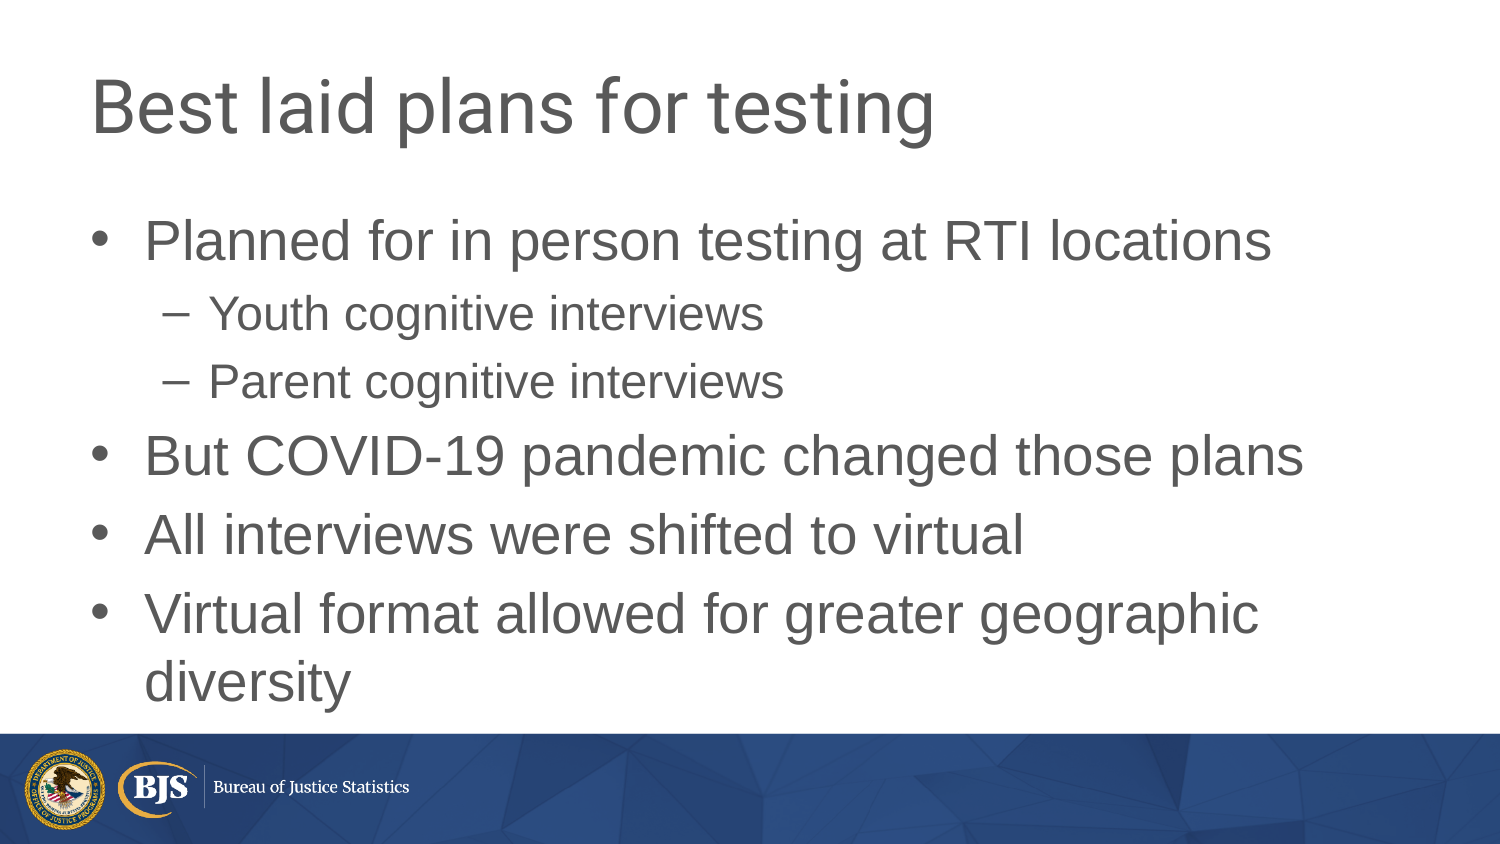

# Best laid plans for testing
Planned for in person testing at RTI locations
Youth cognitive interviews
Parent cognitive interviews
But COVID-19 pandemic changed those plans
All interviews were shifted to virtual
Virtual format allowed for greater geographic diversity